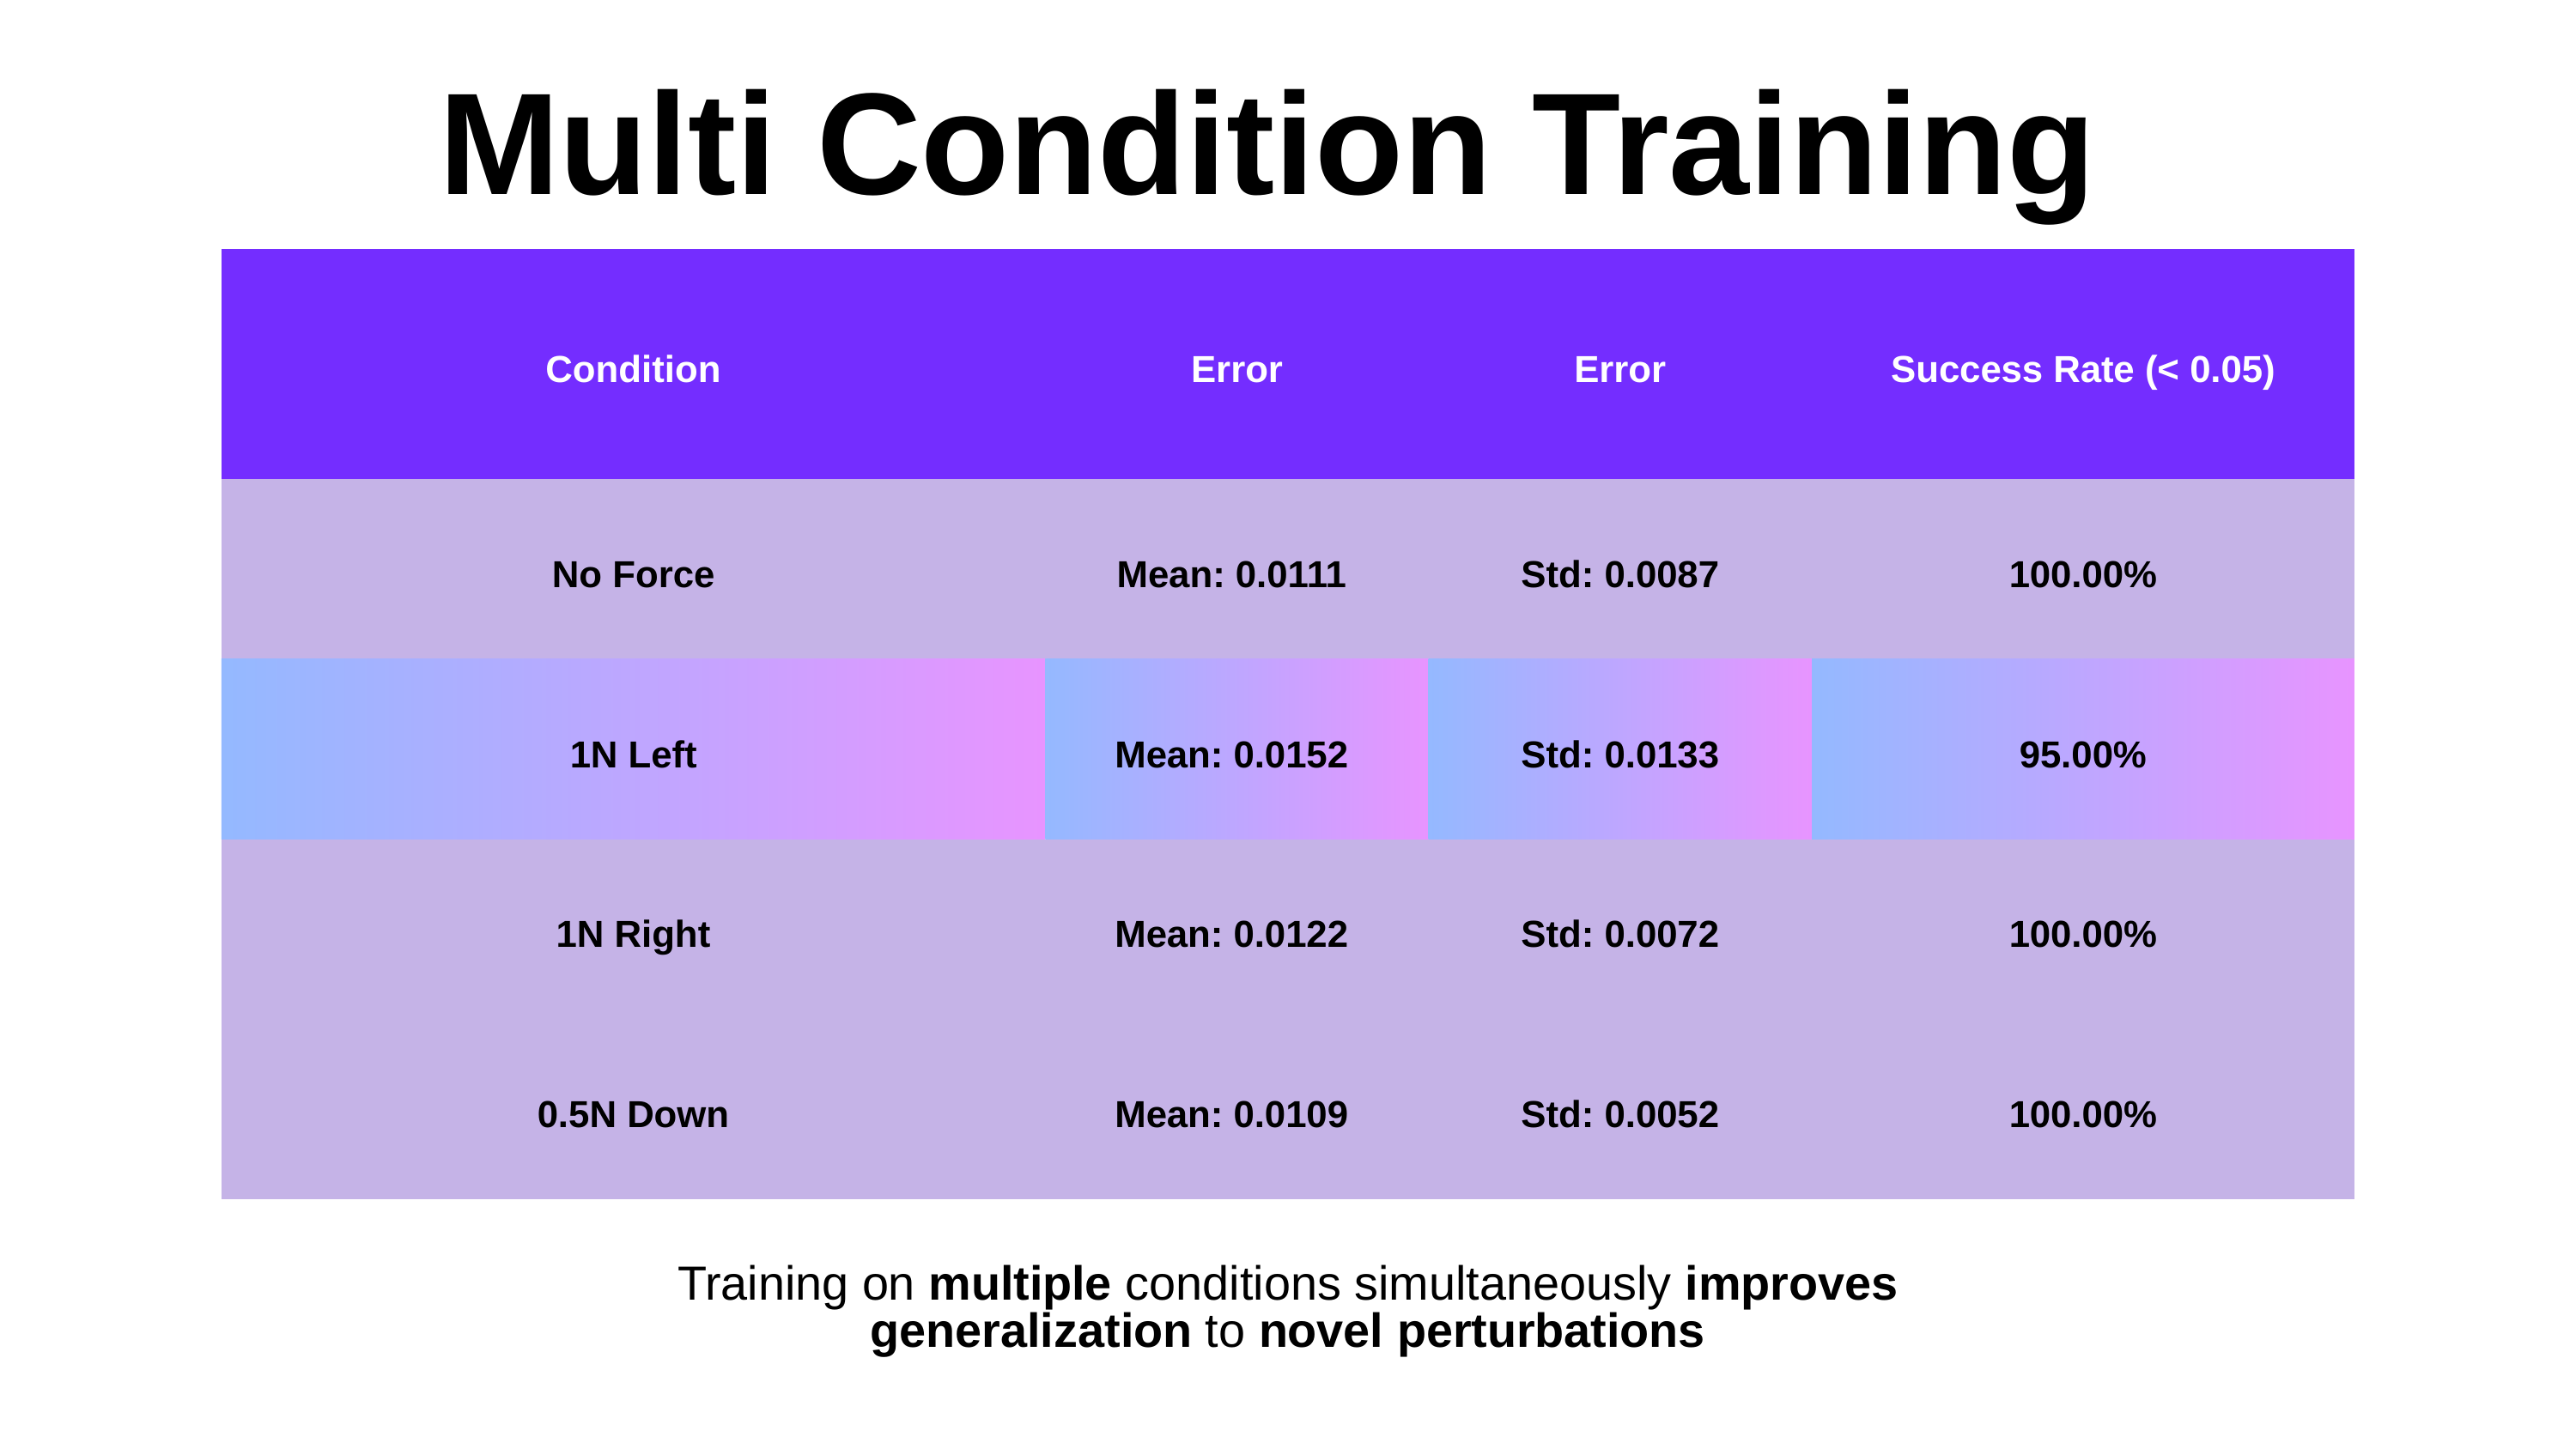

Multi Condition Training
| Condition | Error | Error | Success Rate (< 0.05) |
| --- | --- | --- | --- |
| No Force | Mean: 0.0111 | Std: 0.0087 | 100.00% |
| 1N Left | Mean: 0.0152 | Std: 0.0133 | 95.00% |
| 1N Right | Mean: 0.0122 | Std: 0.0072 | 100.00% |
| 0.5N Down | Mean: 0.0109 | Std: 0.0052 | 100.00% |

Training on multiple conditions simultaneously improves generalization to novel perturbations